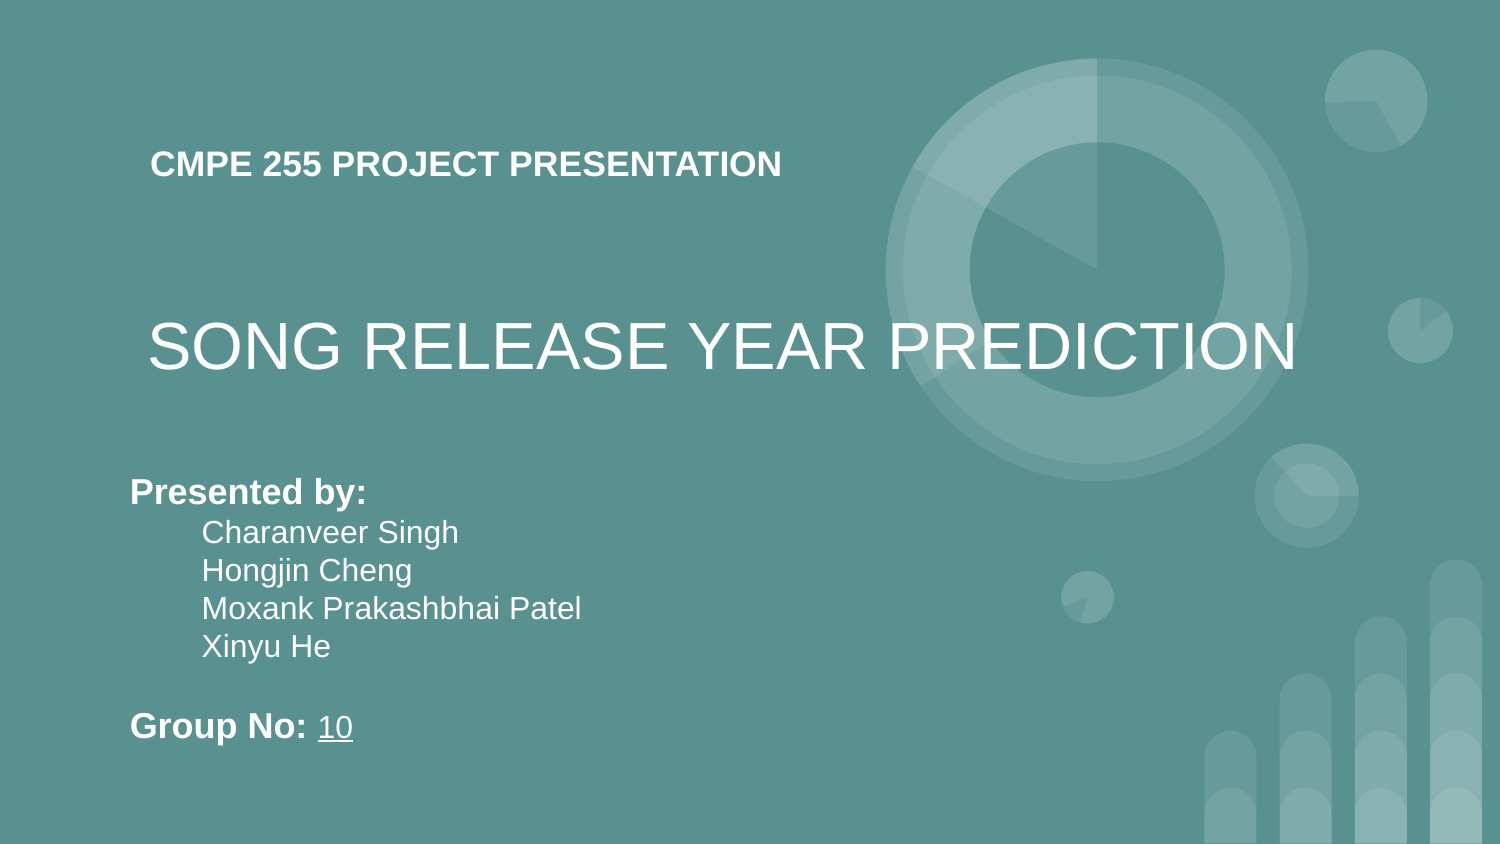

CMPE 255 PROJECT PRESENTATION
# SONG RELEASE YEAR PREDICTION
Presented by:
Charanveer Singh
Hongjin Cheng
Moxank Prakashbhai Patel
Xinyu He

Group No: 10